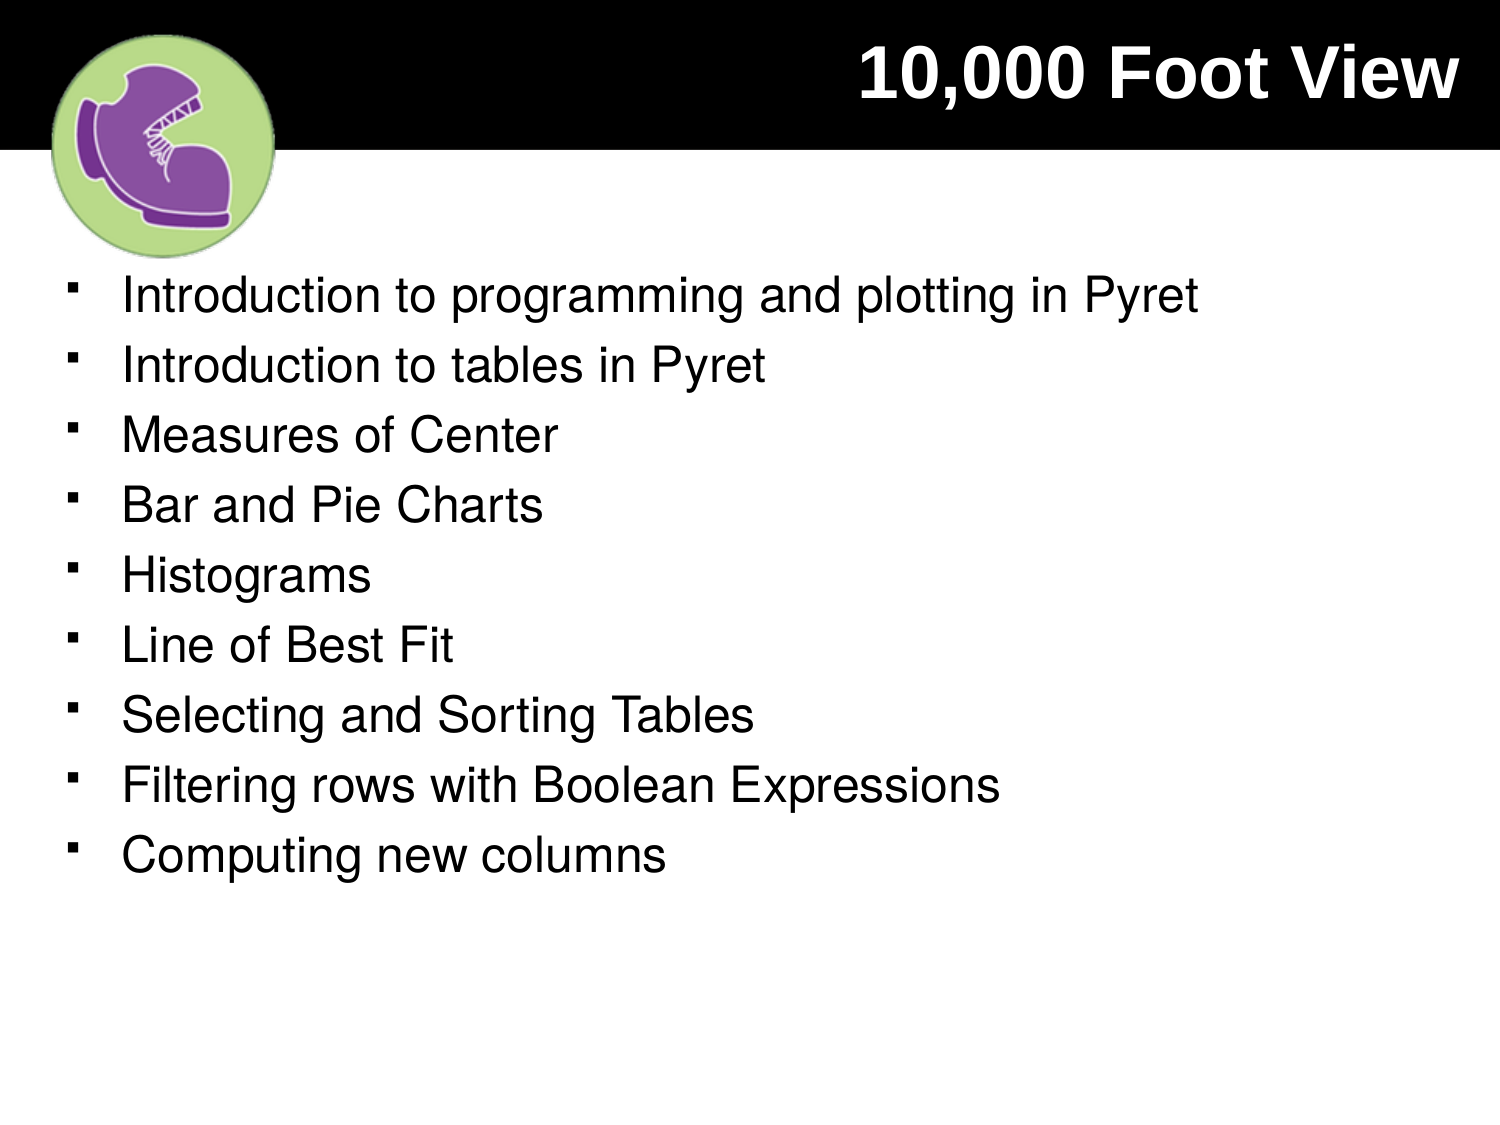

# 10,000 Foot View
Introduction to programming and plotting in Pyret
Introduction to tables in Pyret
Measures of Center
Bar and Pie Charts
Histograms
Line of Best Fit
Selecting and Sorting Tables
Filtering rows with Boolean Expressions
Computing new columns